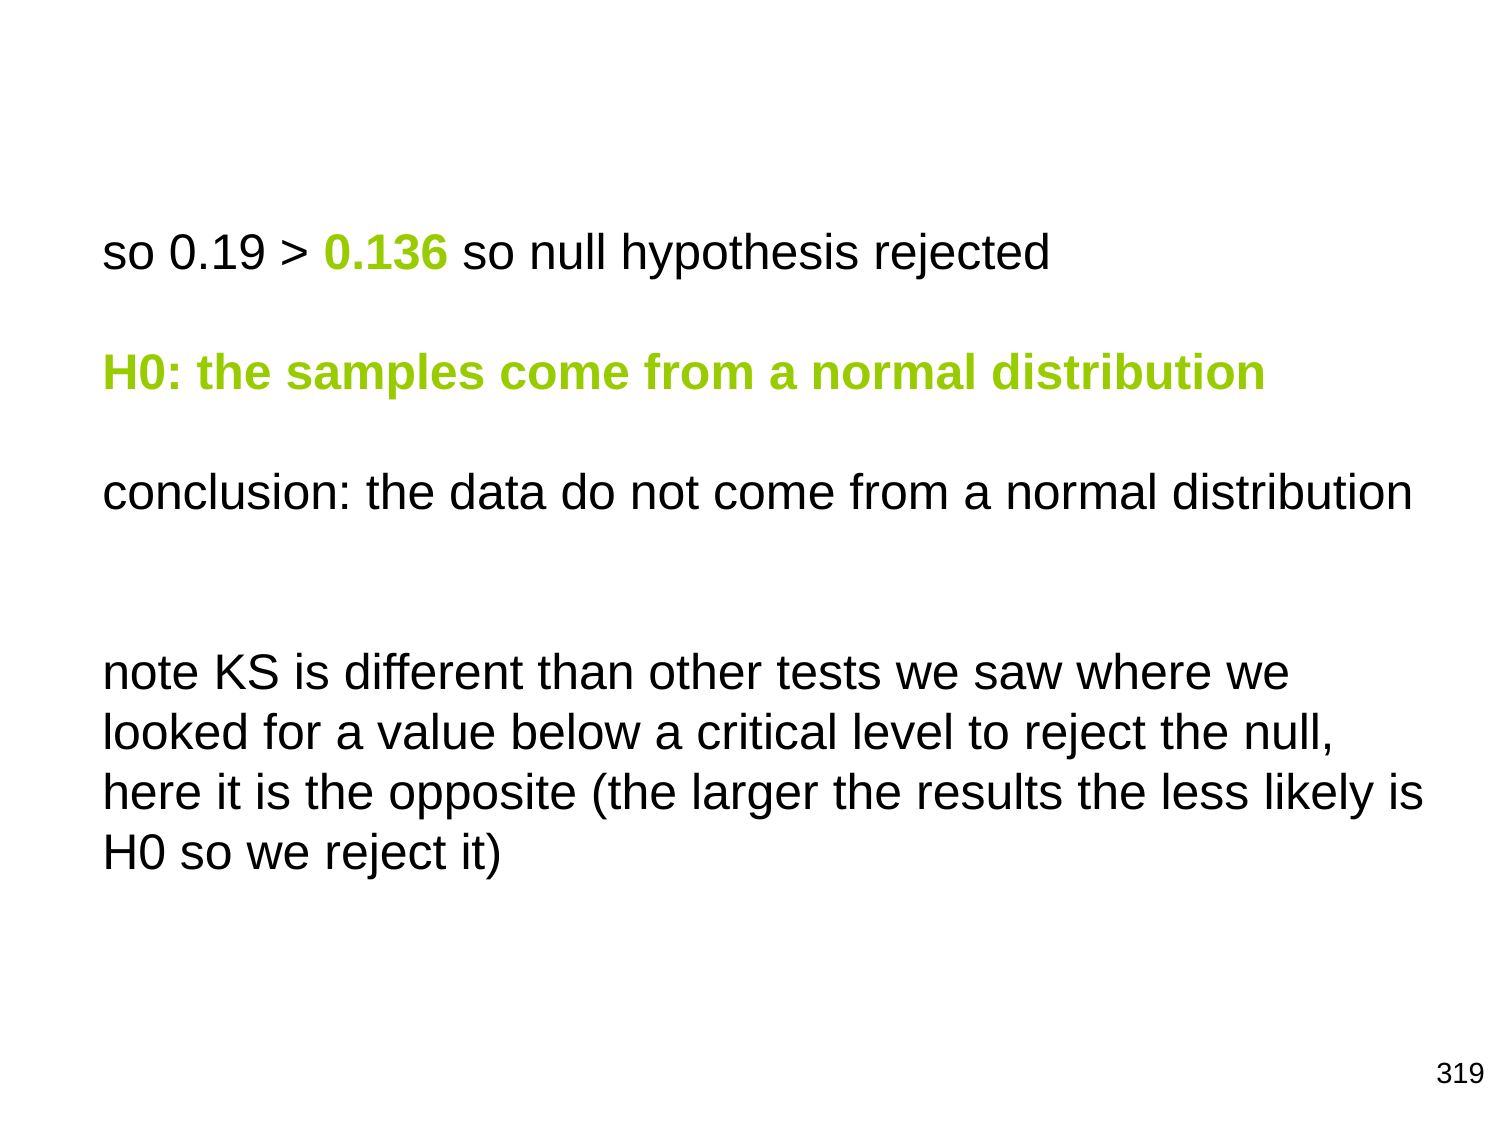

so 0.19 > 0.136 so null hypothesis rejected

H0: the samples come from a normal distribution

conclusion: the data do not come from a normal distribution

note KS is different than other tests we saw where we looked for a value below a critical level to reject the null, here it is the opposite (the larger the results the less likely is H0 so we reject it)

319